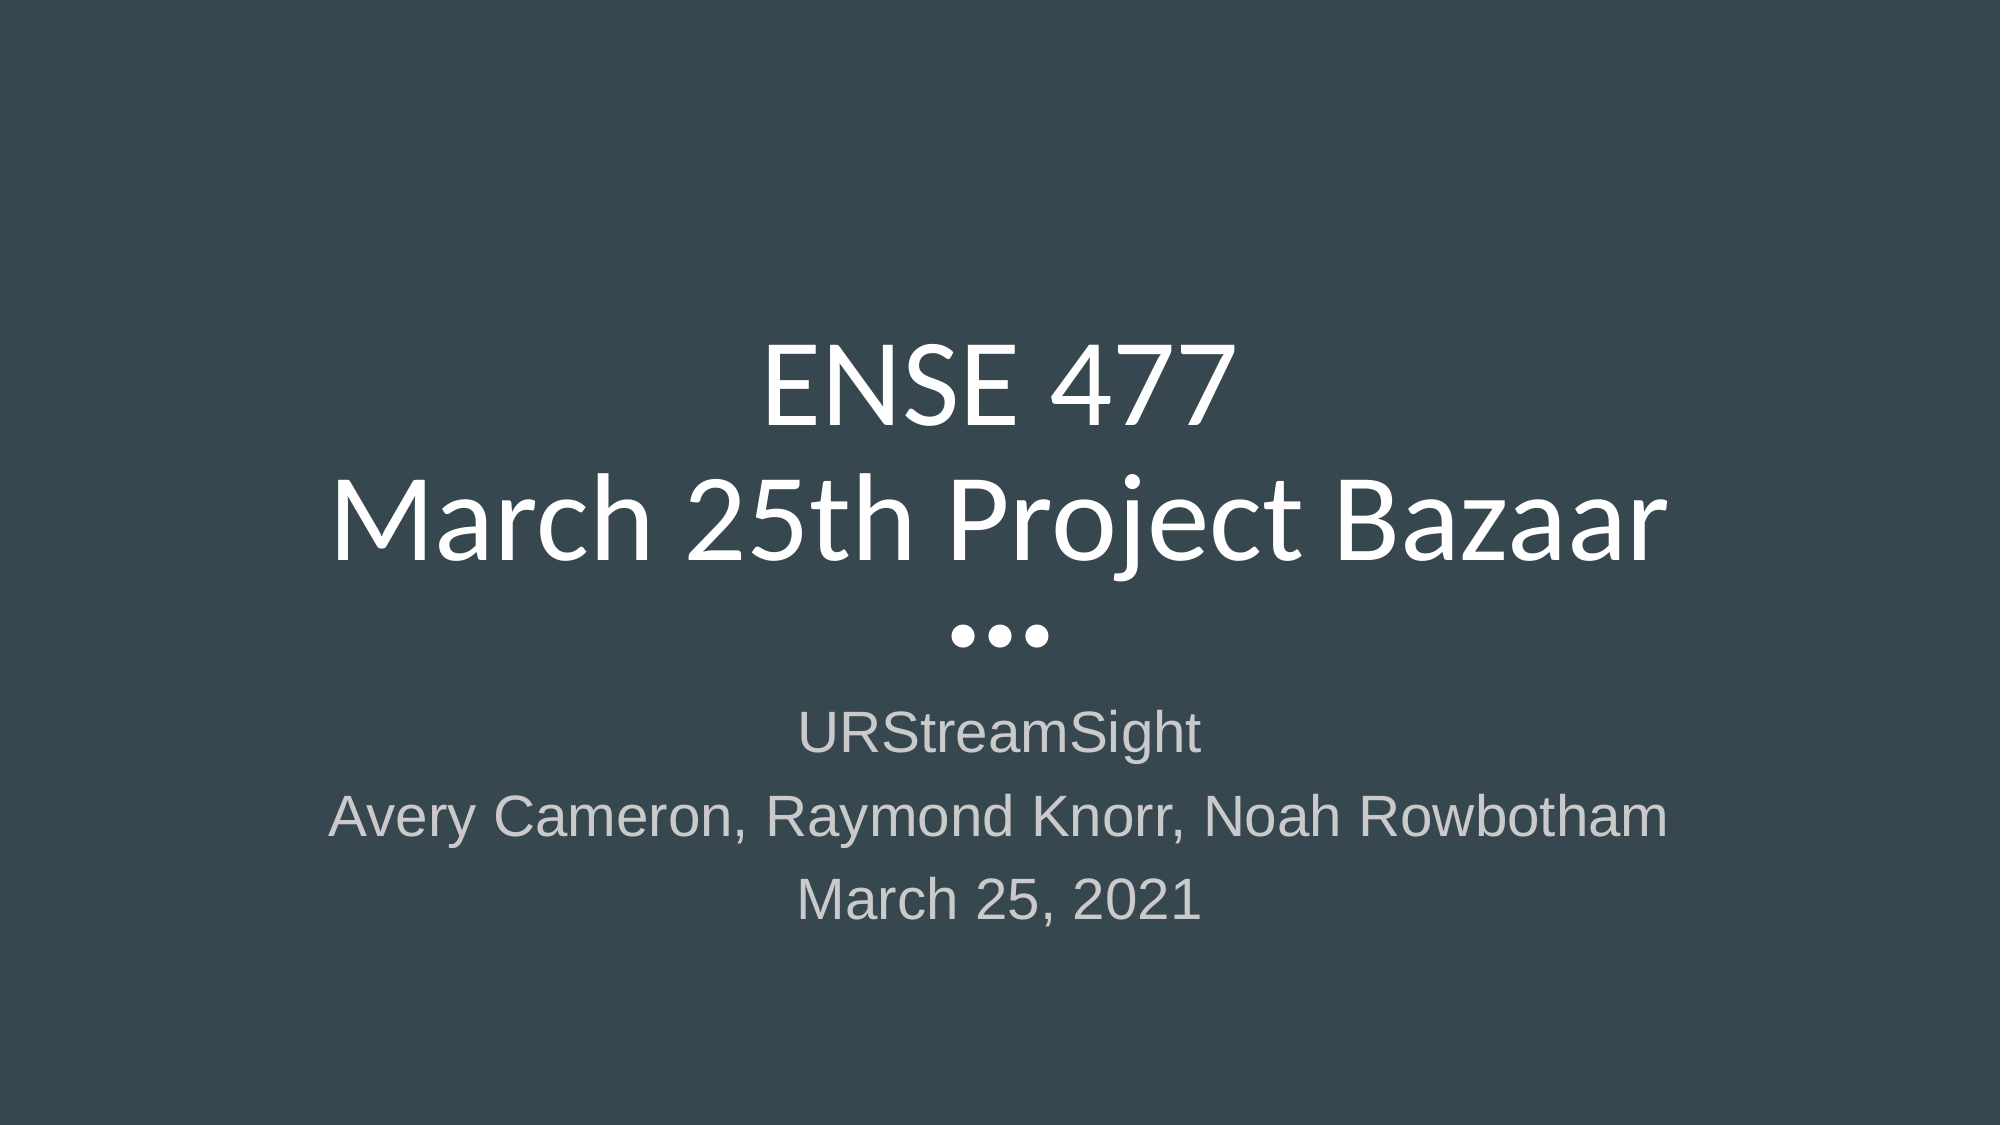

# ENSE 477 March 25th Project Bazaar
URStreamSight
Avery Cameron, Raymond Knorr, Noah Rowbotham
March 25, 2021